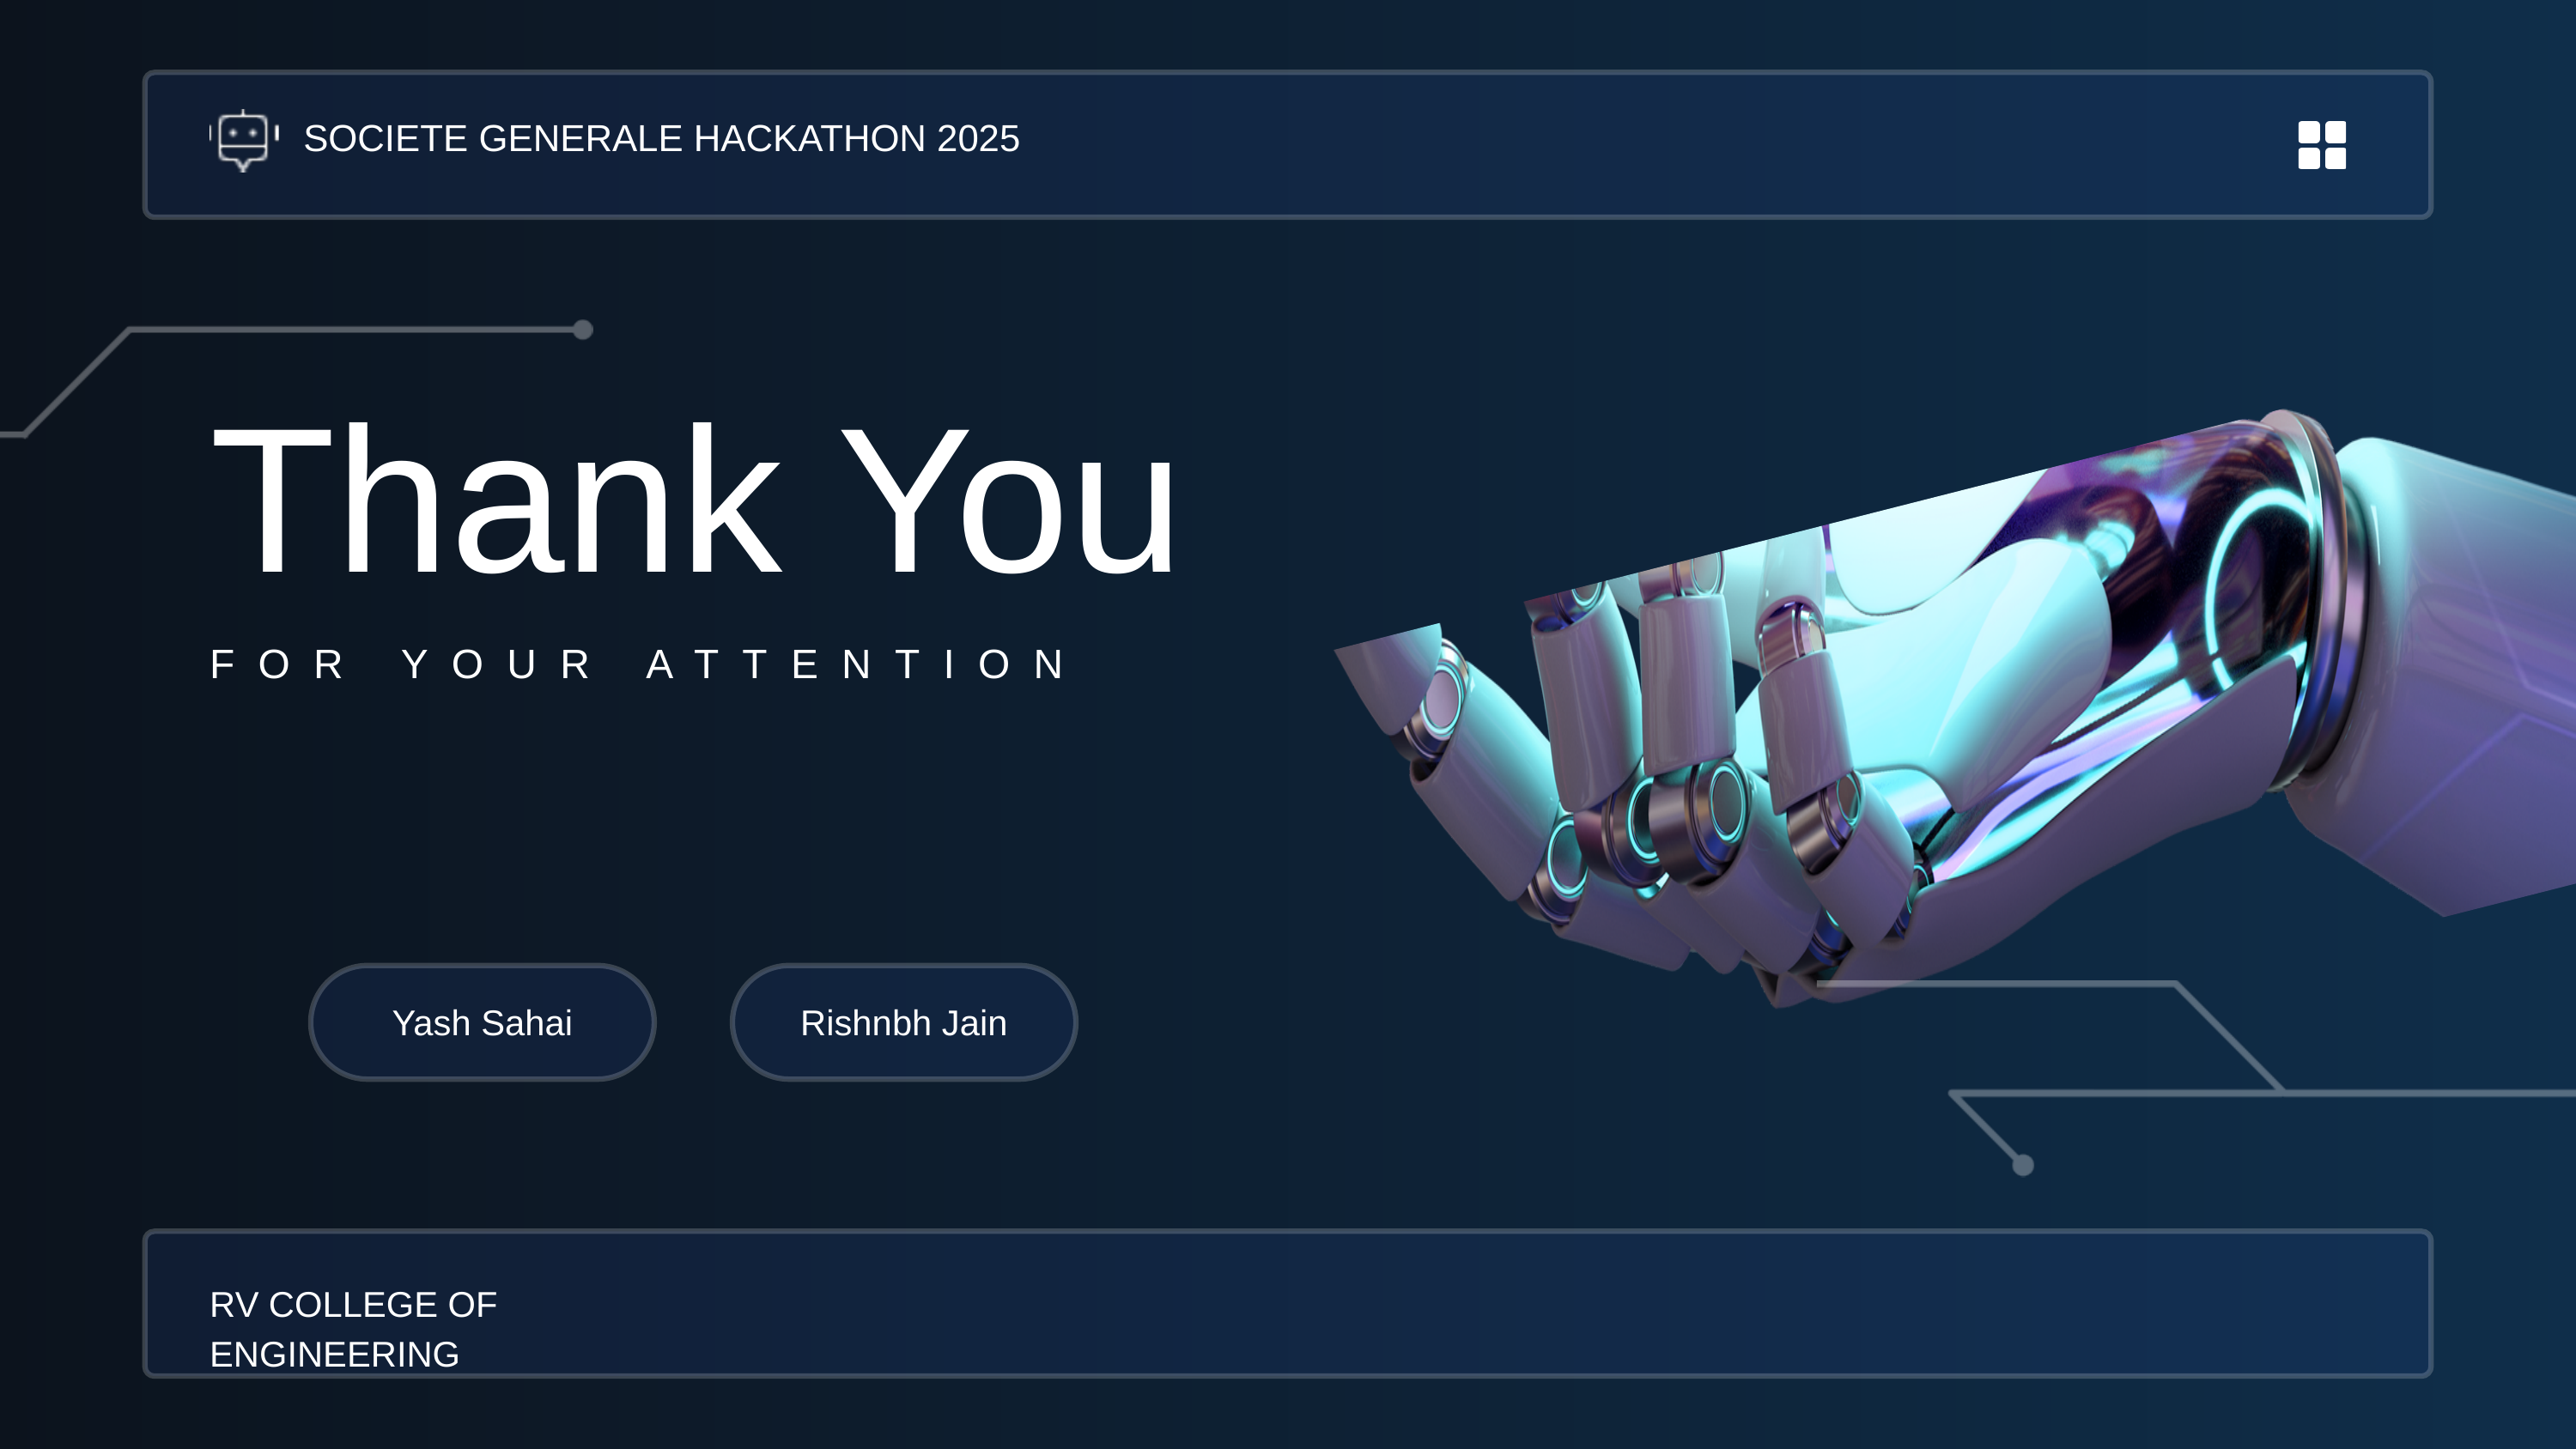

SOCIETE GENERALE HACKATHON 2025

Thank You

FOR YOUR ATTENTION

Yash Sahai
Rishnbh Jain

RV COLLEGE OF ENGINEERING